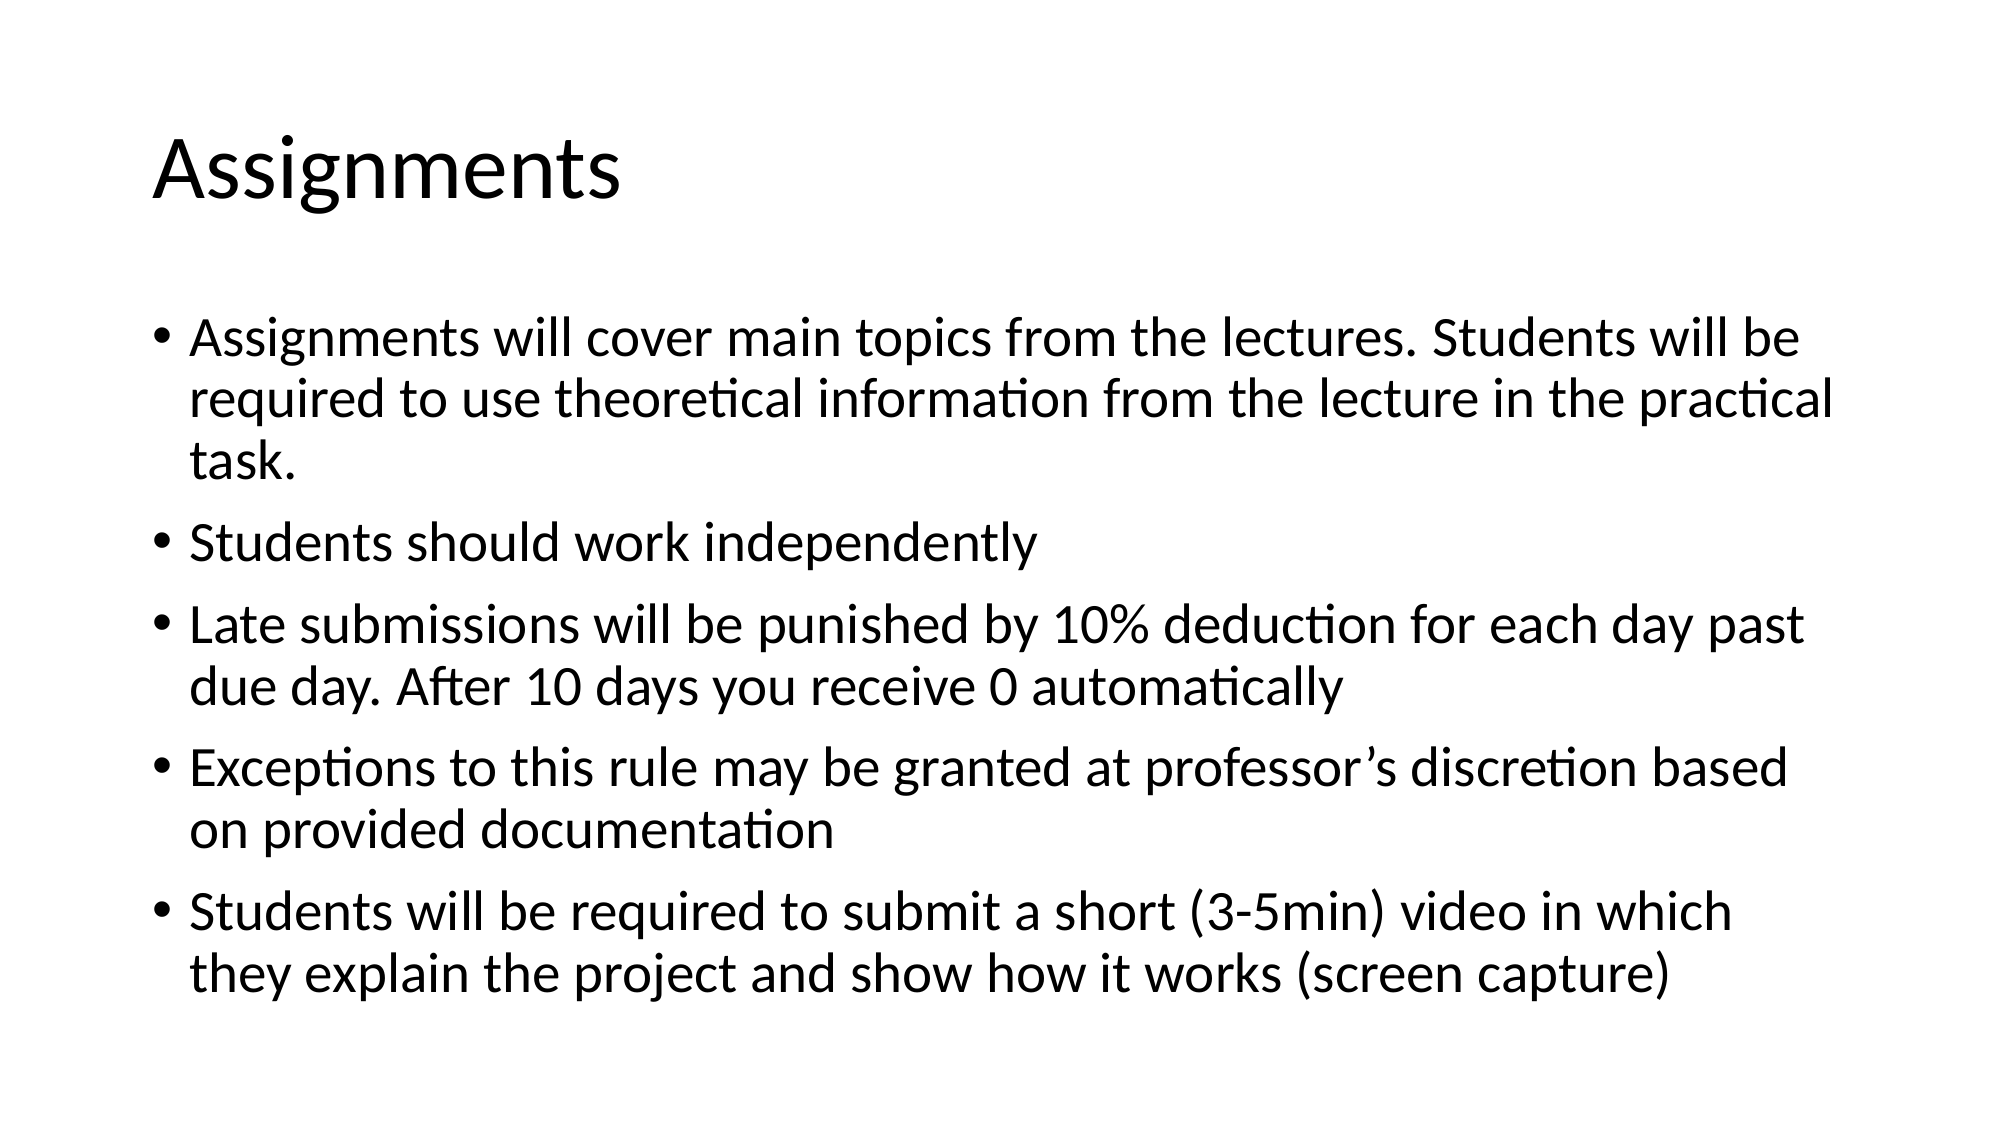

# Assignments
Assignments will cover main topics from the lectures. Students will be required to use theoretical information from the lecture in the practical task.
Students should work independently
Late submissions will be punished by 10% deduction for each day past due day. After 10 days you receive 0 automatically
Exceptions to this rule may be granted at professor’s discretion based on provided documentation
Students will be required to submit a short (3-5min) video in which they explain the project and show how it works (screen capture)